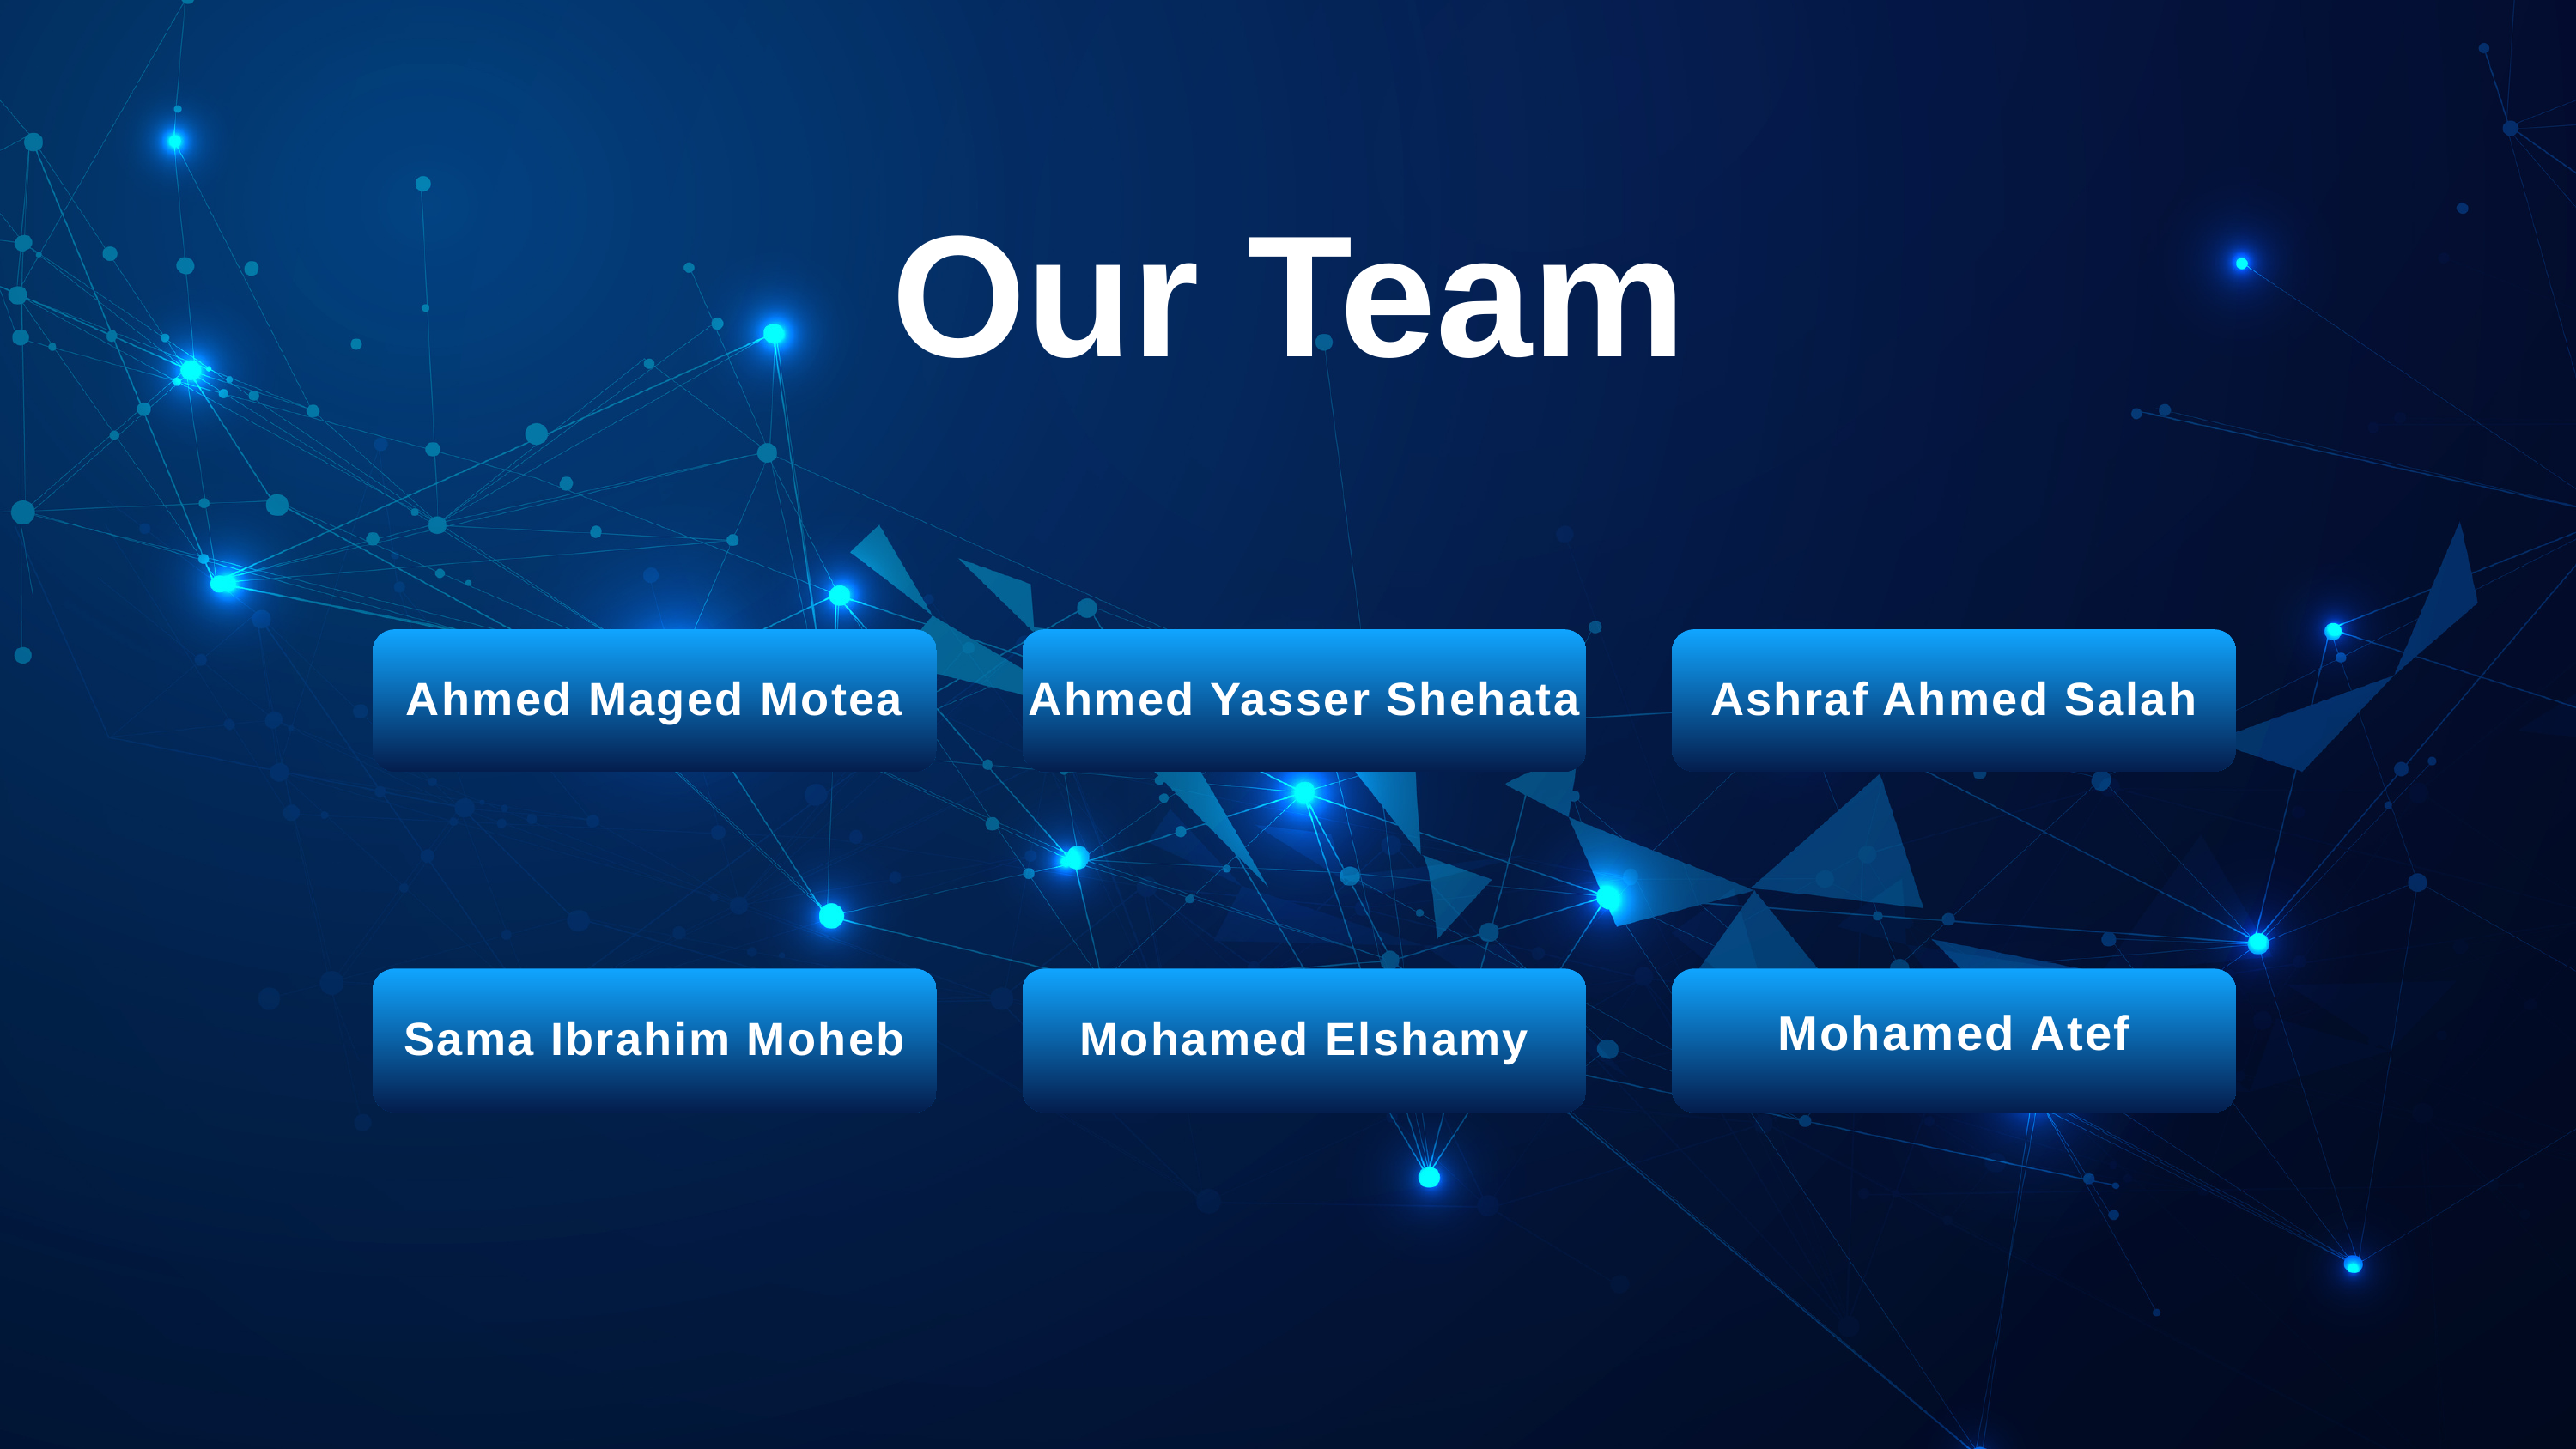

Our Team

Ahmed Maged Motea

Ahmed Yasser Shehata

Ashraf Ahmed Salah

Sama Ibrahim Moheb

Mohamed Elshamy

Mohamed Atef